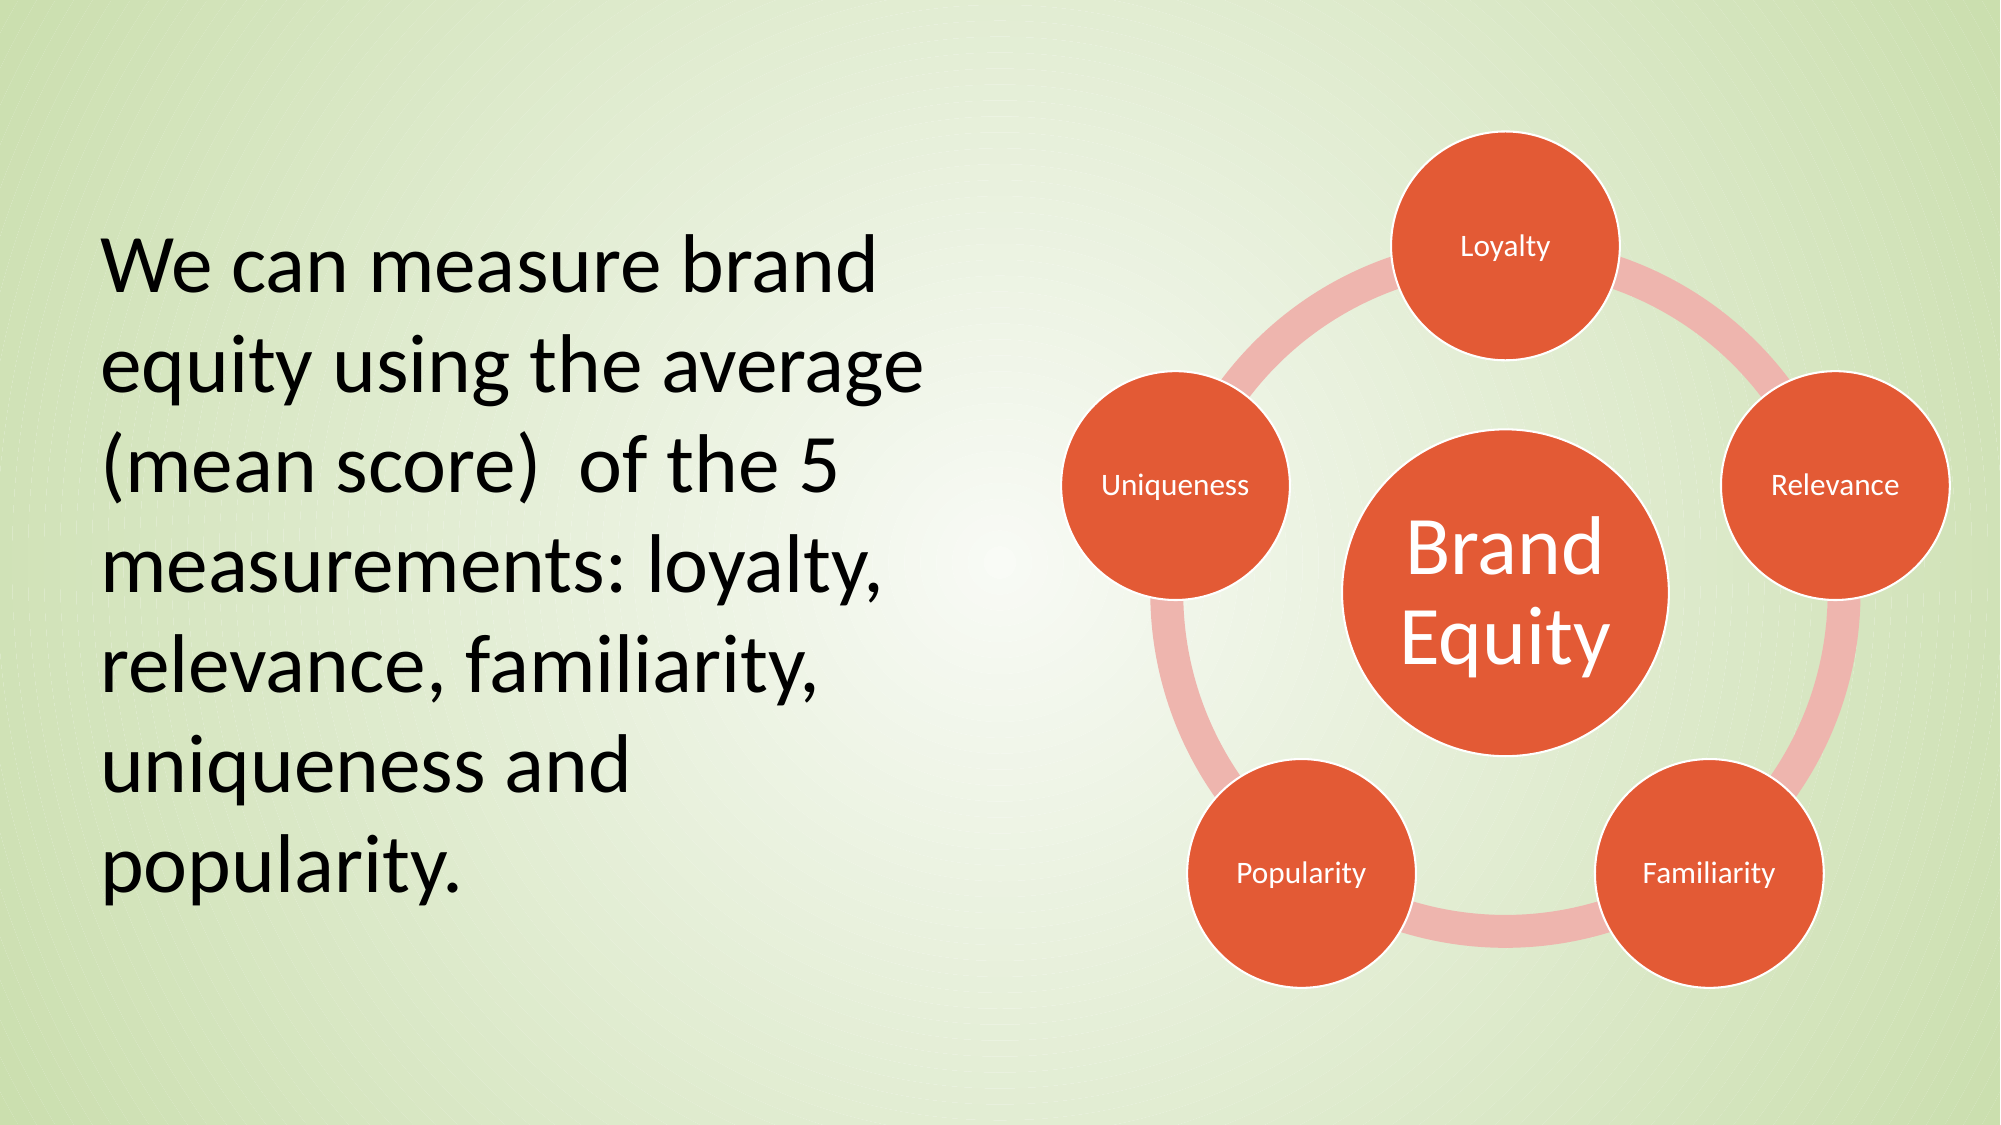

Brand Equity
Loyalty
Relevance
Familiarity
Popularity
Uniqueness
We can measure brand equity using the average (mean score)  of the 5 measurements: loyalty, relevance, familiarity, uniqueness and popularity.